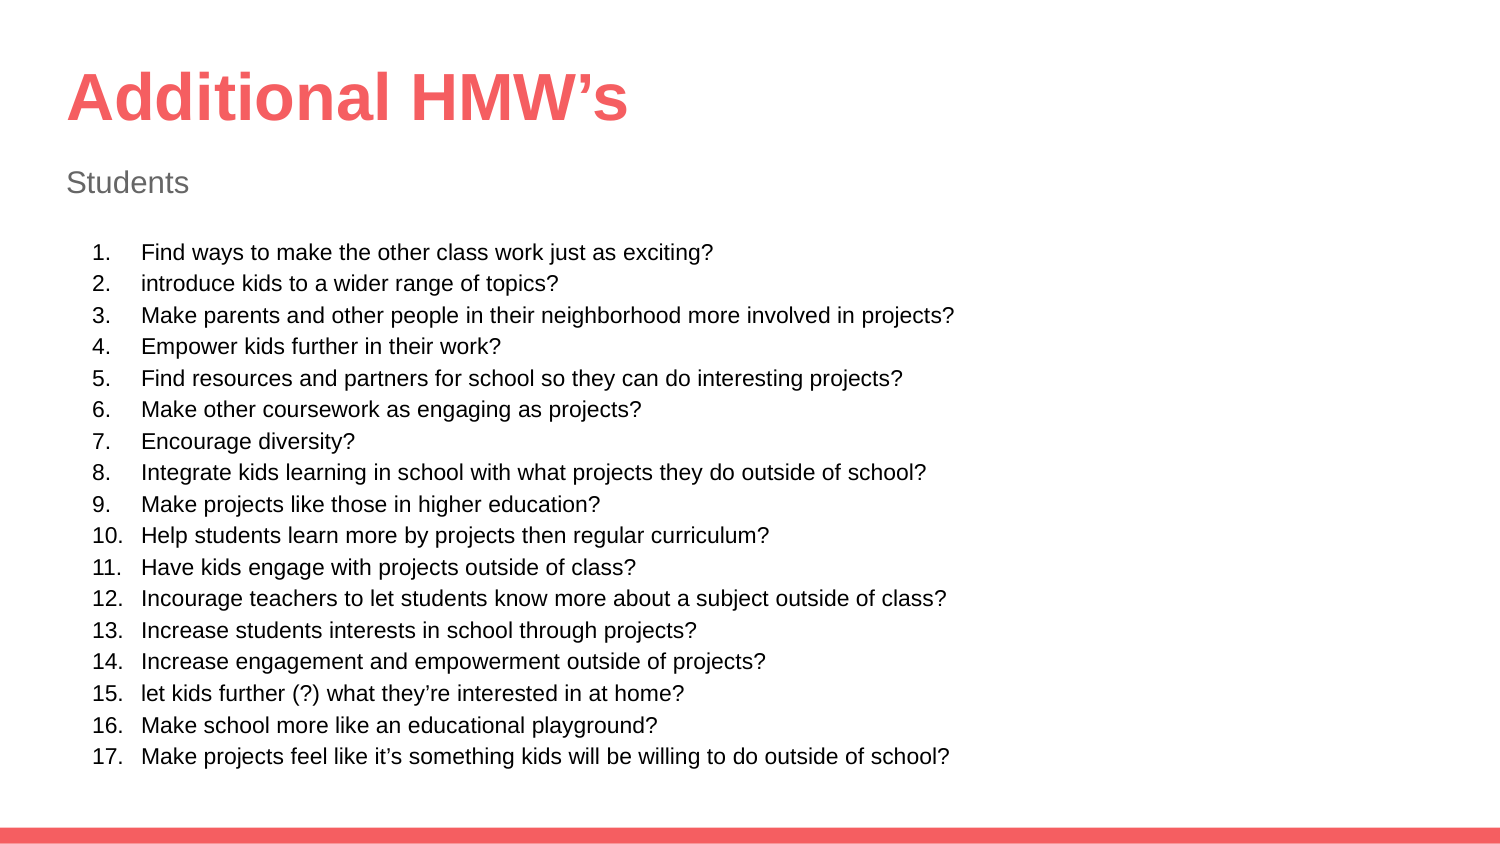

# Additional HMW’s
Students
Find ways to make the other class work just as exciting?
introduce kids to a wider range of topics?
Make parents and other people in their neighborhood more involved in projects?
Empower kids further in their work?
Find resources and partners for school so they can do interesting projects?
Make other coursework as engaging as projects?
Encourage diversity?
Integrate kids learning in school with what projects they do outside of school?
Make projects like those in higher education?
Help students learn more by projects then regular curriculum?
Have kids engage with projects outside of class?
Incourage teachers to let students know more about a subject outside of class?
Increase students interests in school through projects?
Increase engagement and empowerment outside of projects?
let kids further (?) what they’re interested in at home?
Make school more like an educational playground?
Make projects feel like it’s something kids will be willing to do outside of school?